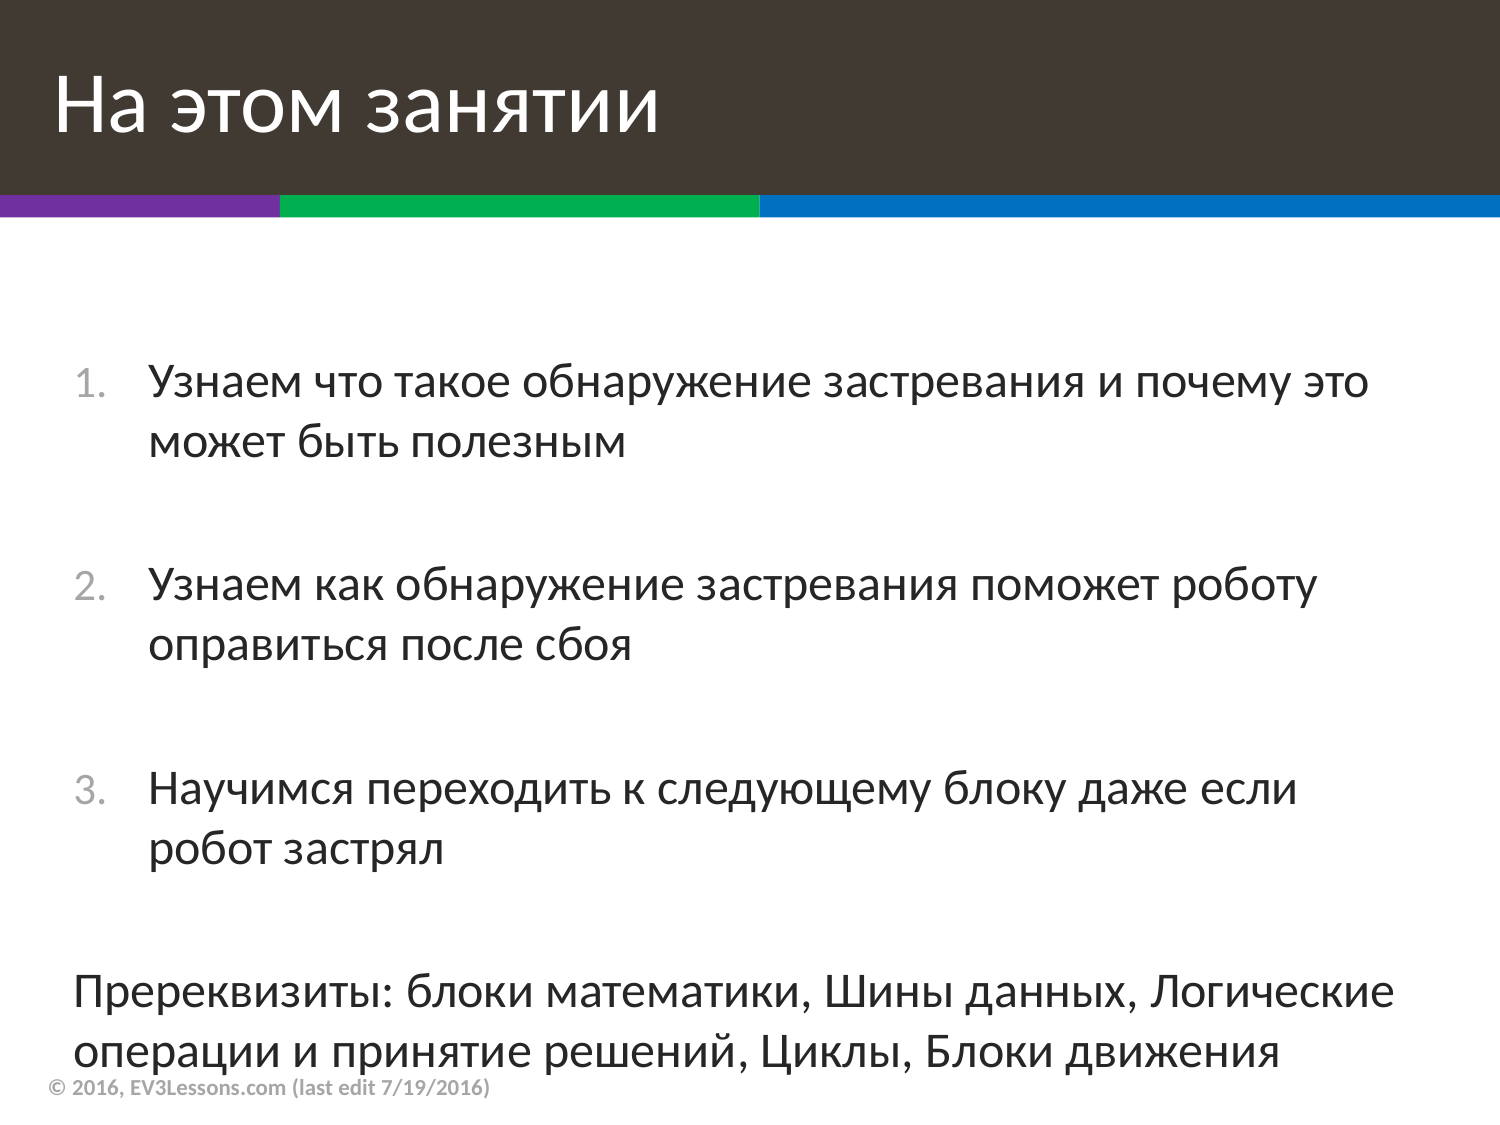

# На этом занятии
Узнаем что такое обнаружение застревания и почему это может быть полезным
Узнаем как обнаружение застревания поможет роботу оправиться после сбоя
Научимся переходить к следующему блоку даже если робот застрял
Пререквизиты: блоки математики, Шины данных, Логические операции и принятие решений, Циклы, Блоки движения
© 2016, EV3Lessons.com (last edit 7/19/2016)